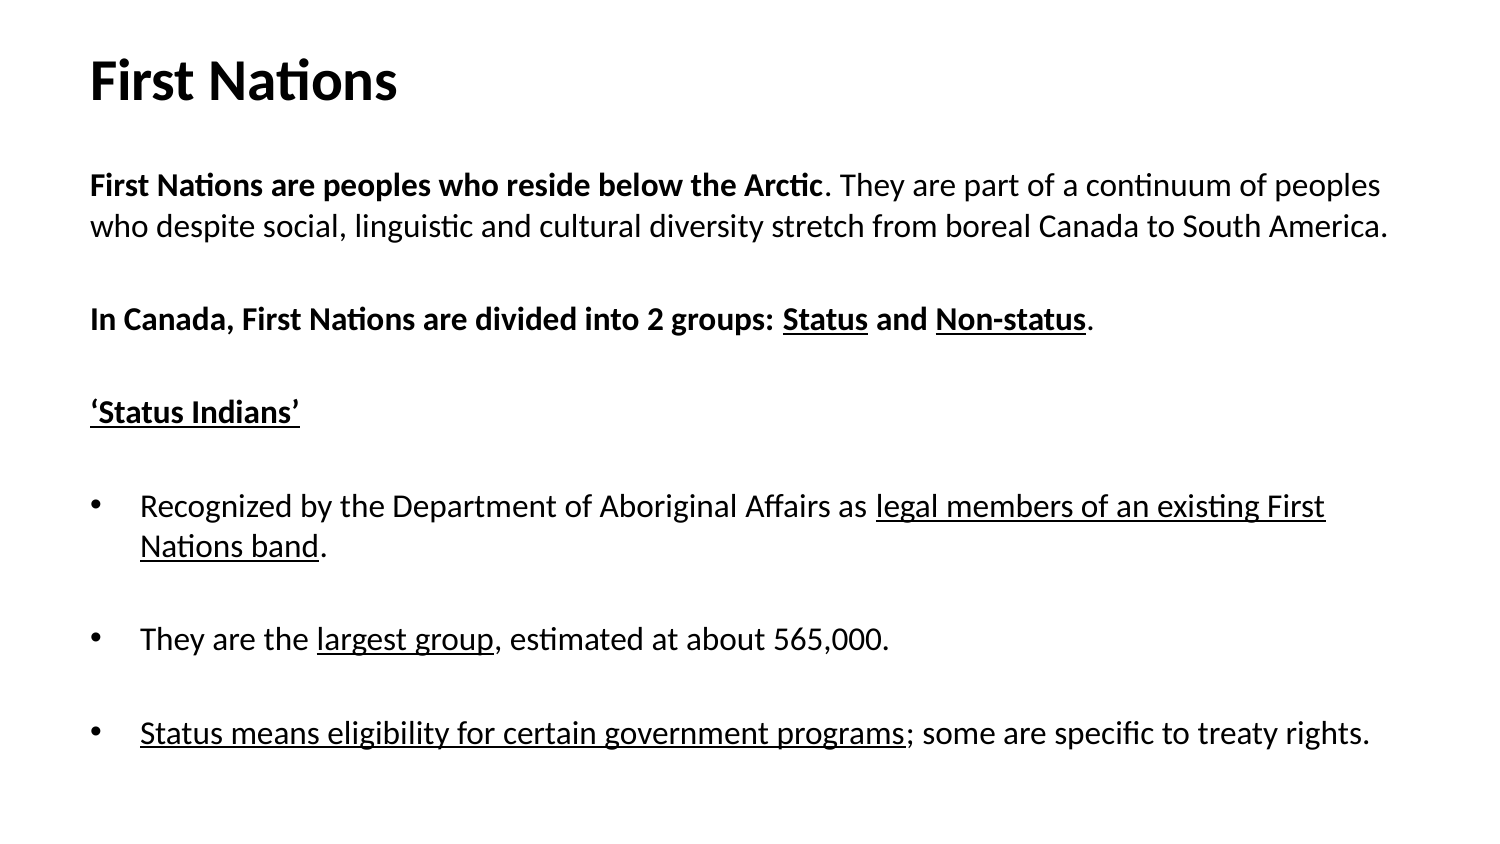

# First Nations
First Nations are peoples who reside below the Arctic. They are part of a continuum of peoples who despite social, linguistic and cultural diversity stretch from boreal Canada to South America.

In Canada, First Nations are divided into 2 groups: Status and Non-status.

‘Status Indians’

Recognized by the Department of Aboriginal Affairs as legal members of an existing First Nations band.

They are the largest group, estimated at about 565,000.

Status means eligibility for certain government programs; some are specific to treaty rights.